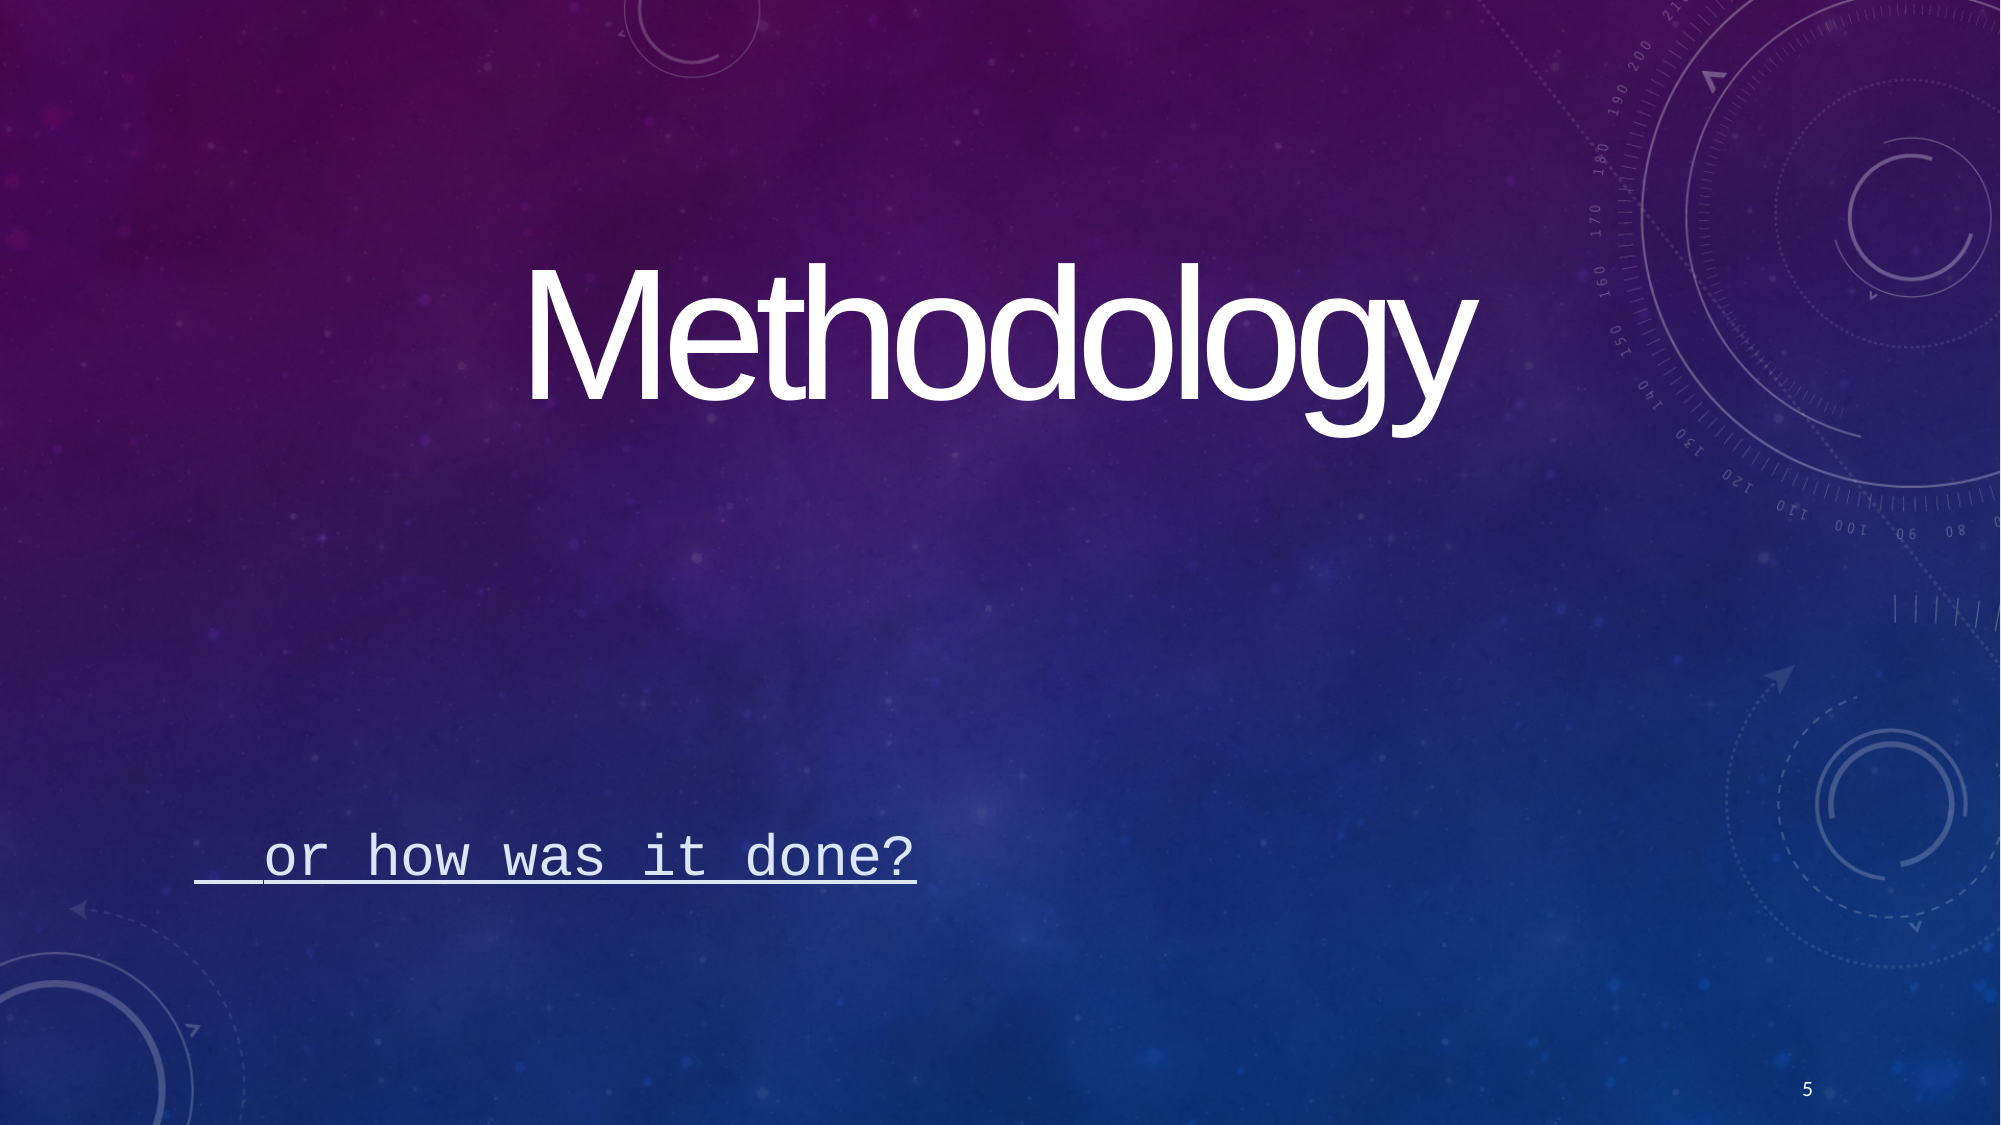

Methodology
  or how was it done?

5